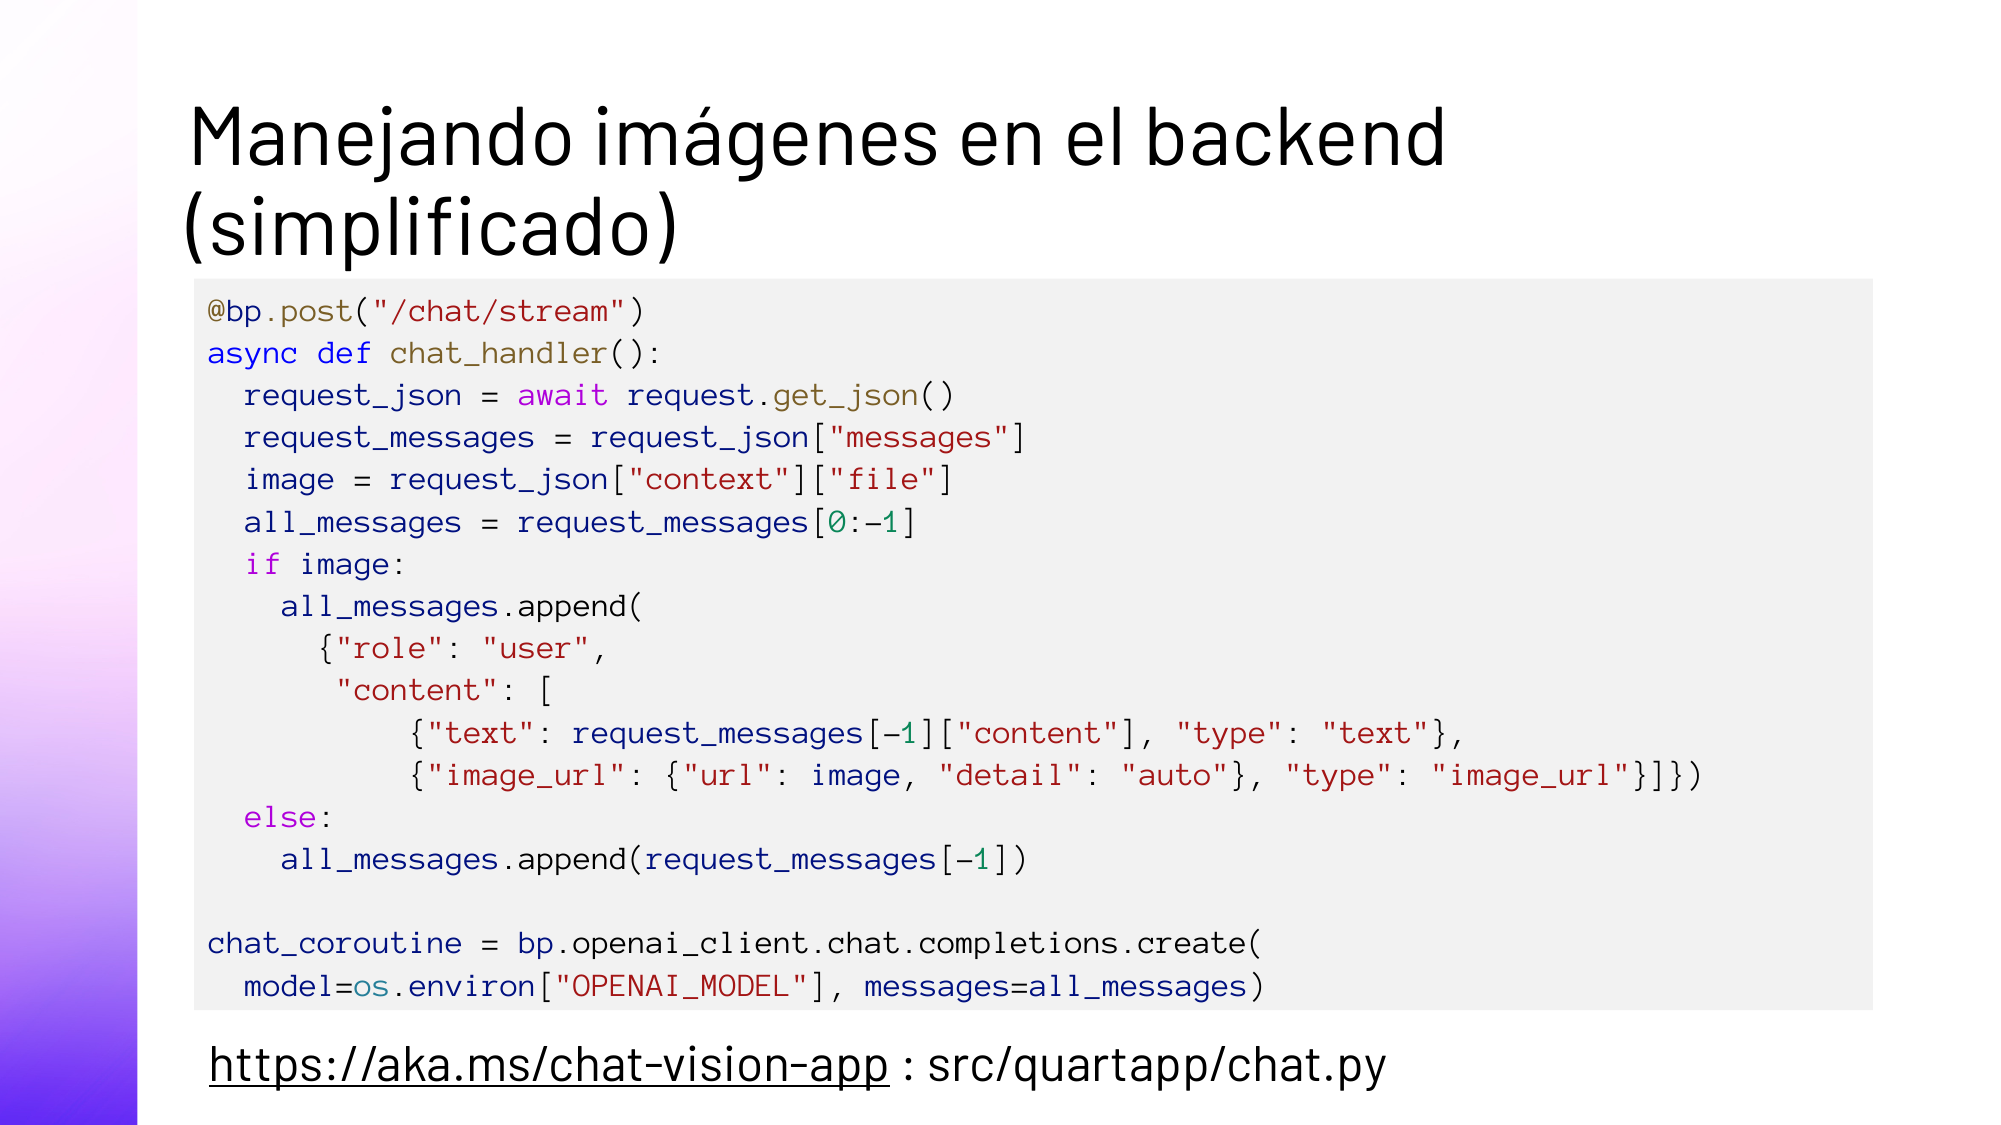

# Manejando imágenes en el backend (simplificado)
@bp.post("/chat/stream")
async def chat_handler():
  request_json = await request.get_json()
  request_messages = request_json["messages"]
  image = request_json["context"]["file"]
  all_messages = request_messages[0:-1]
  if image:
    all_messages.append(
      {"role": "user",
       "content": [
           {"text": request_messages[-1]["content"], "type": "text"},
           {"image_url": {"url": image, "detail": "auto"}, "type": "image_url"}]})
  else:
    all_messages.append(request_messages[-1])
chat_coroutine = bp.openai_client.chat.completions.create(
  model=os.environ["OPENAI_MODEL"], messages=all_messages)
https://aka.ms/chat-vision-app : src/quartapp/chat.py